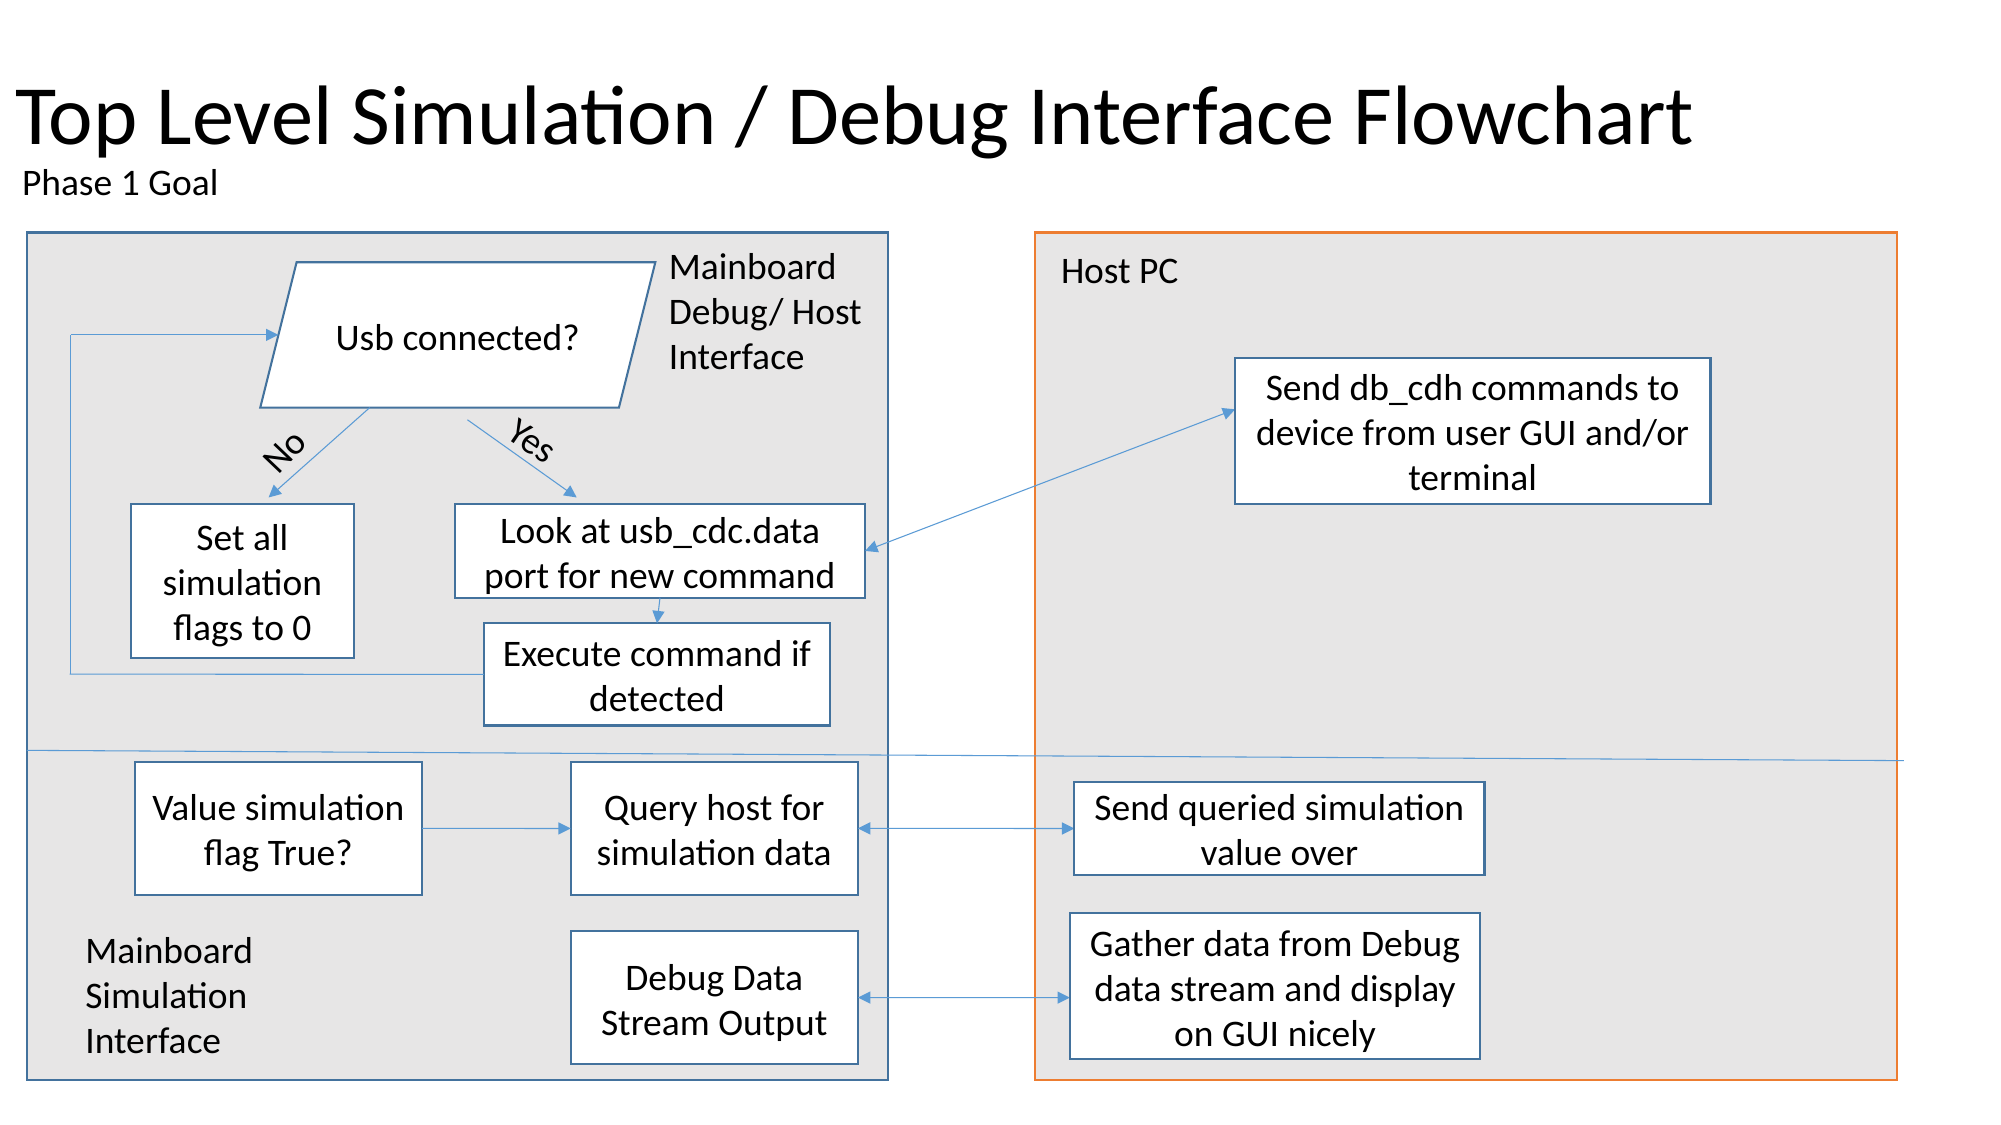

# Top Level Simulation / Debug Interface Flowchart
Phase 1 Goal

Mainboard
Debug/ Host Interface
Host PC
Usb connected?

Send db_cdh commands to device from user GUI and/or terminal
No
Yes
Set all simulation flags to 0
Look at usb_cdc.data port for new command
Execute command if detected
Value simulation flag True?
Query host for simulation data
Send queried simulation value over
Gather data from Debug data stream and display on GUI nicely
Mainboard
Simulation Interface
Debug Data Stream Output